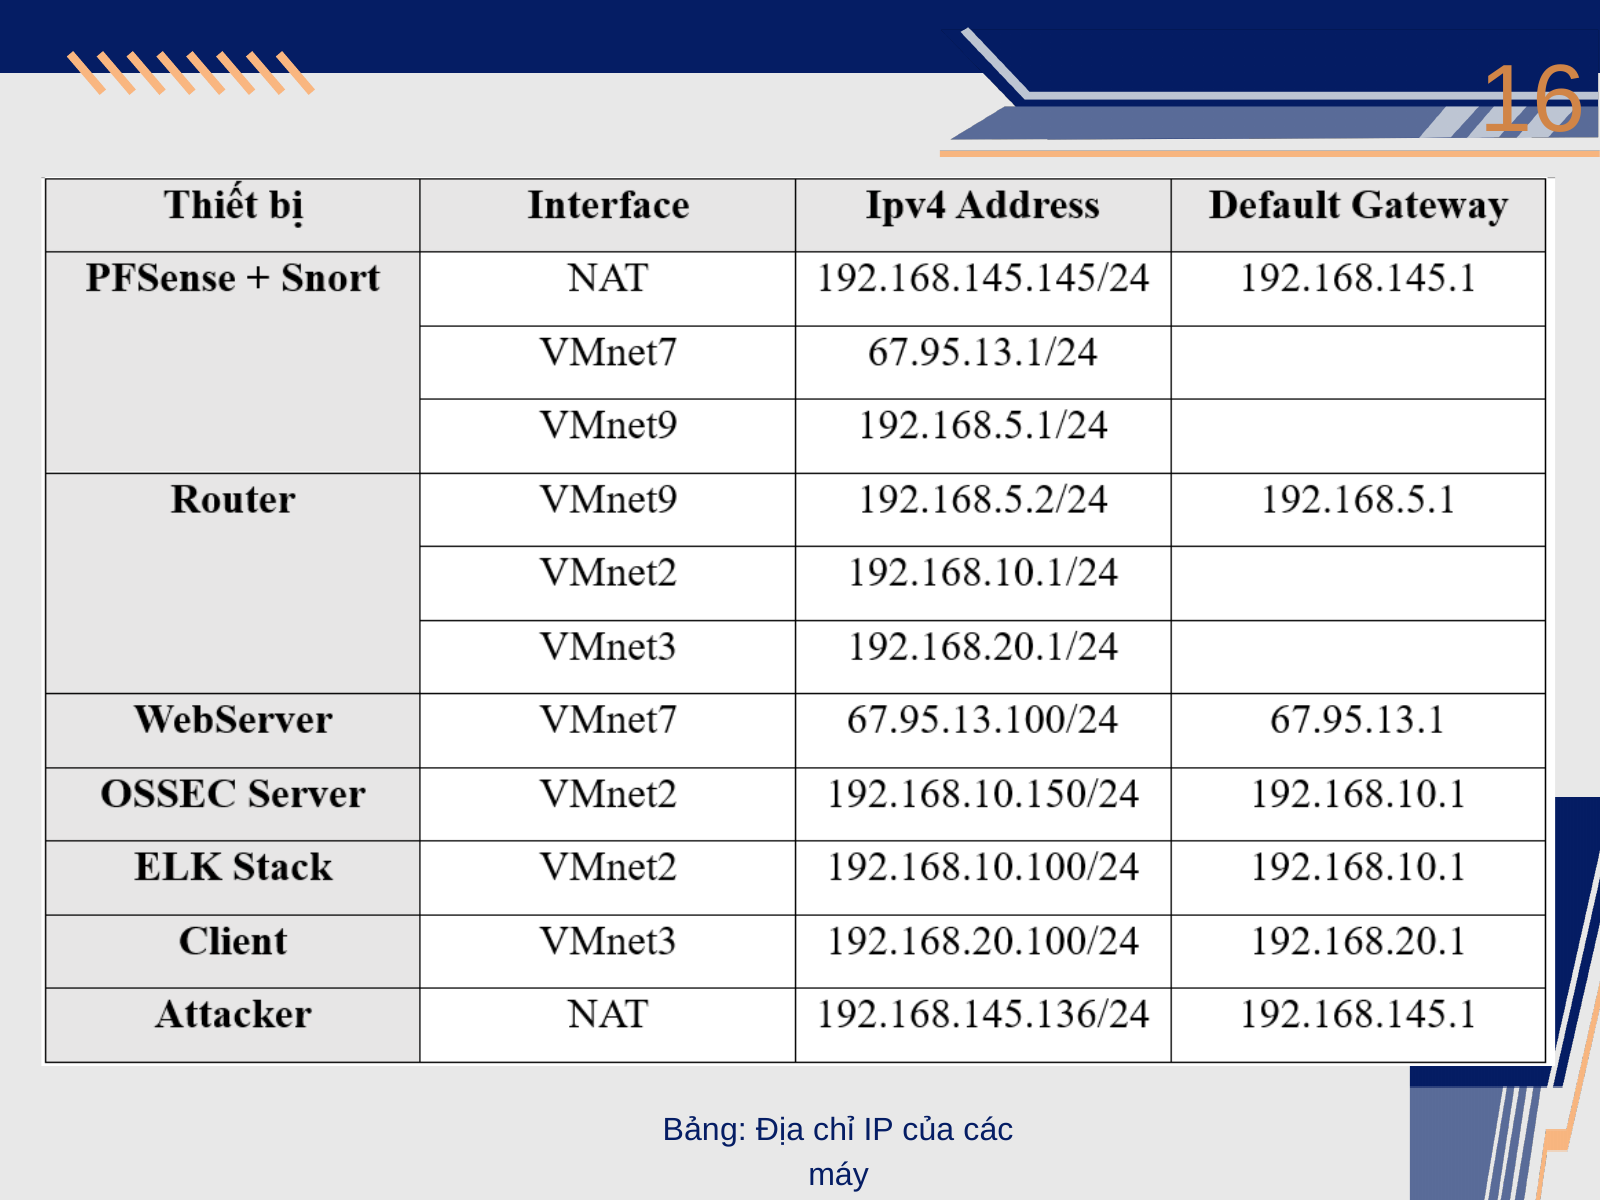

16

Bảng: Địa chỉ IP của các máy